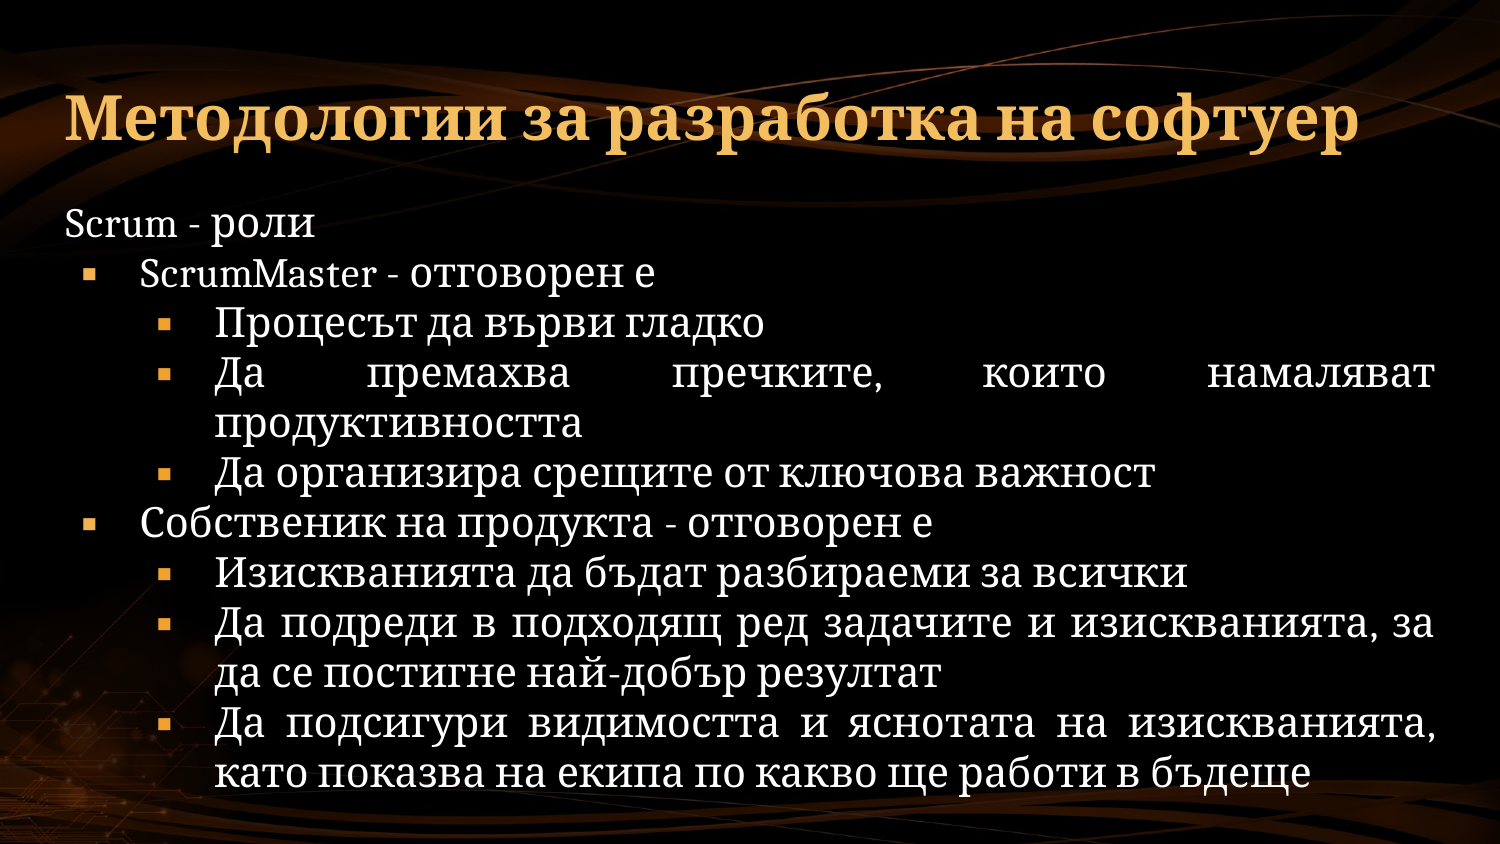

# Методологии за разработка на софтуер
Scrum - роли
ScrumMaster - отговорен е
Процесът да върви гладко
Да премахва пречките, които намаляват продуктивността
Да организира срещите от ключова важност
Собственик на продукта - отговорен е
Изискванията да бъдат разбираеми за всички
Да подреди в подходящ ред задачите и изискванията, за да се постигне най-добър резултат
Да подсигури видимостта и яснотата на изискванията, като показва на екипа по какво ще работи в бъдеще